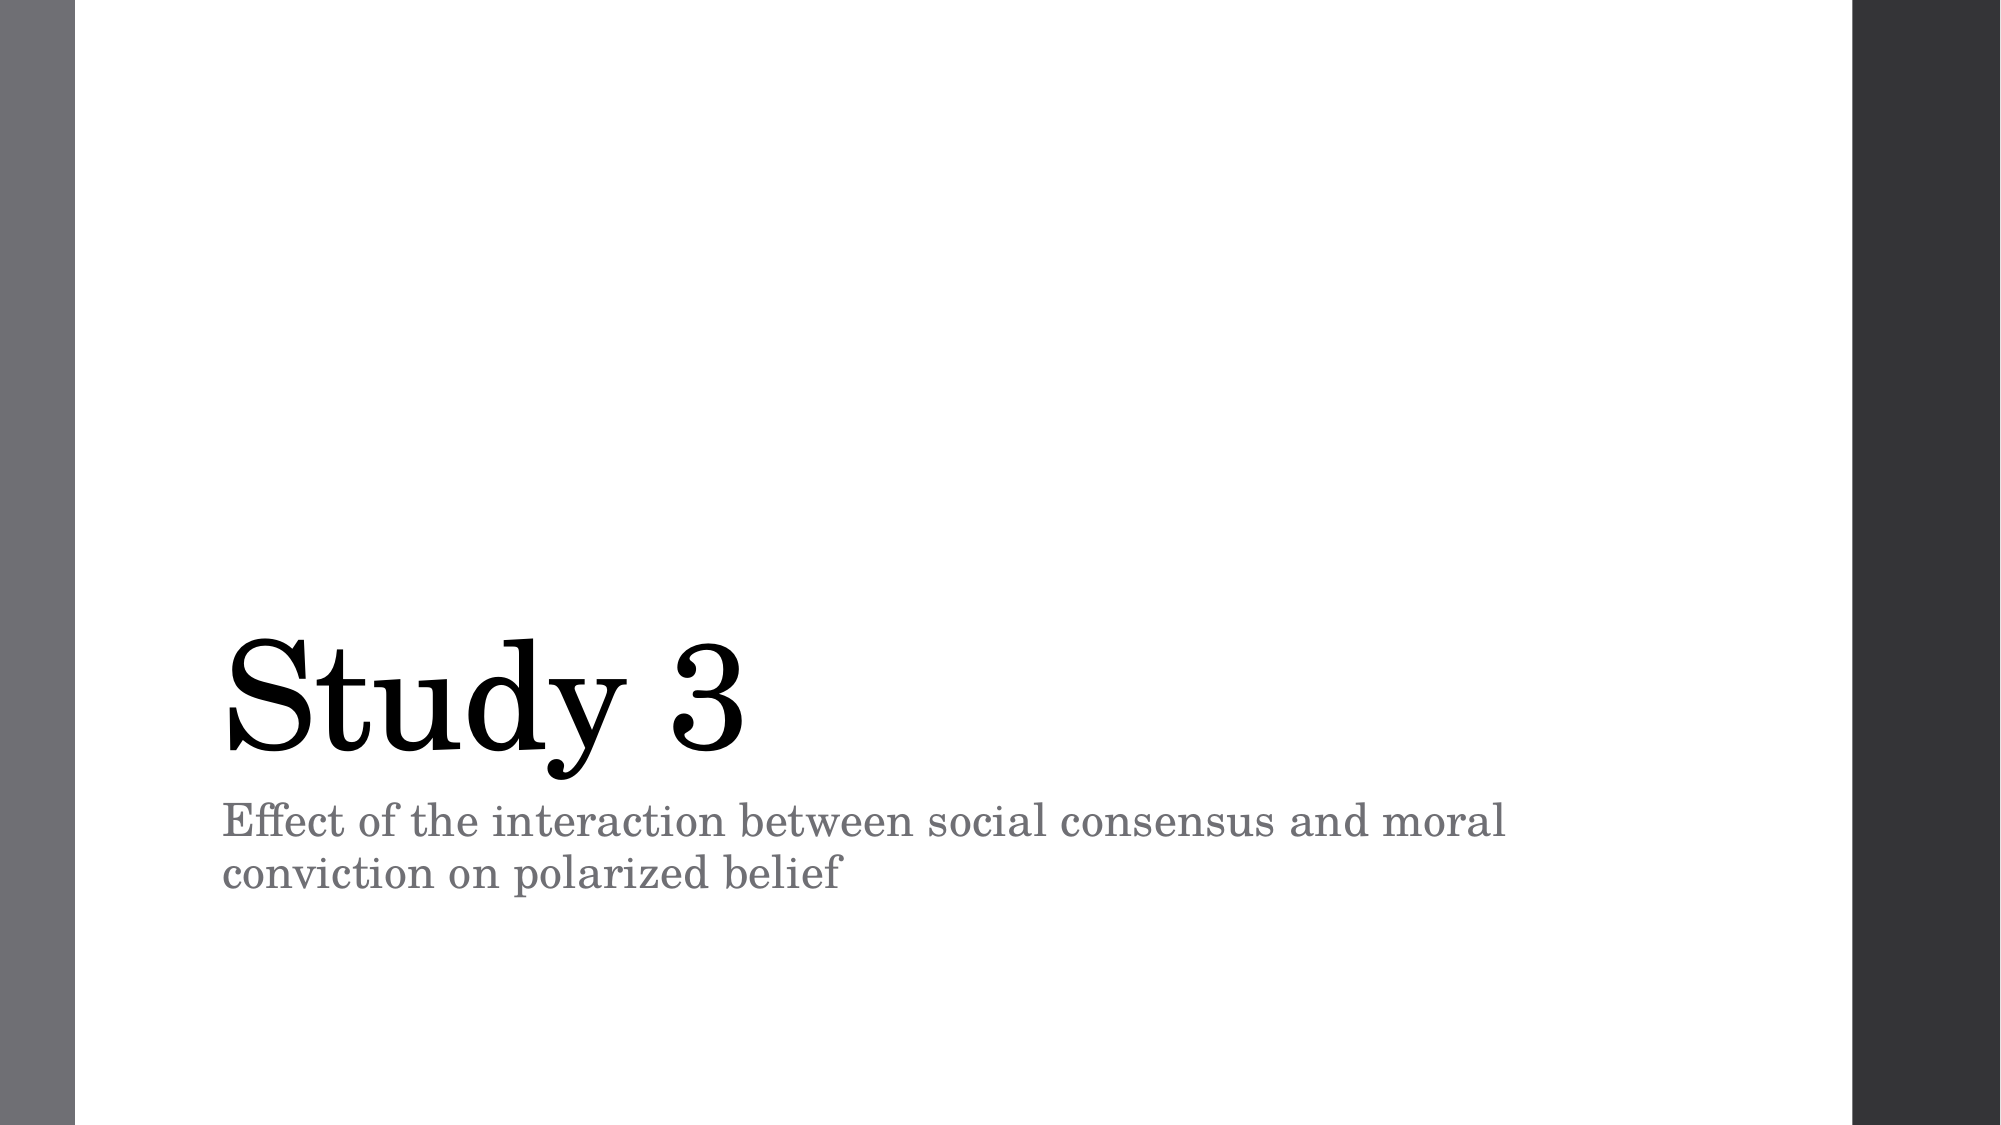

# Study 3
Effect of the interaction between social consensus and moral conviction on polarized belief